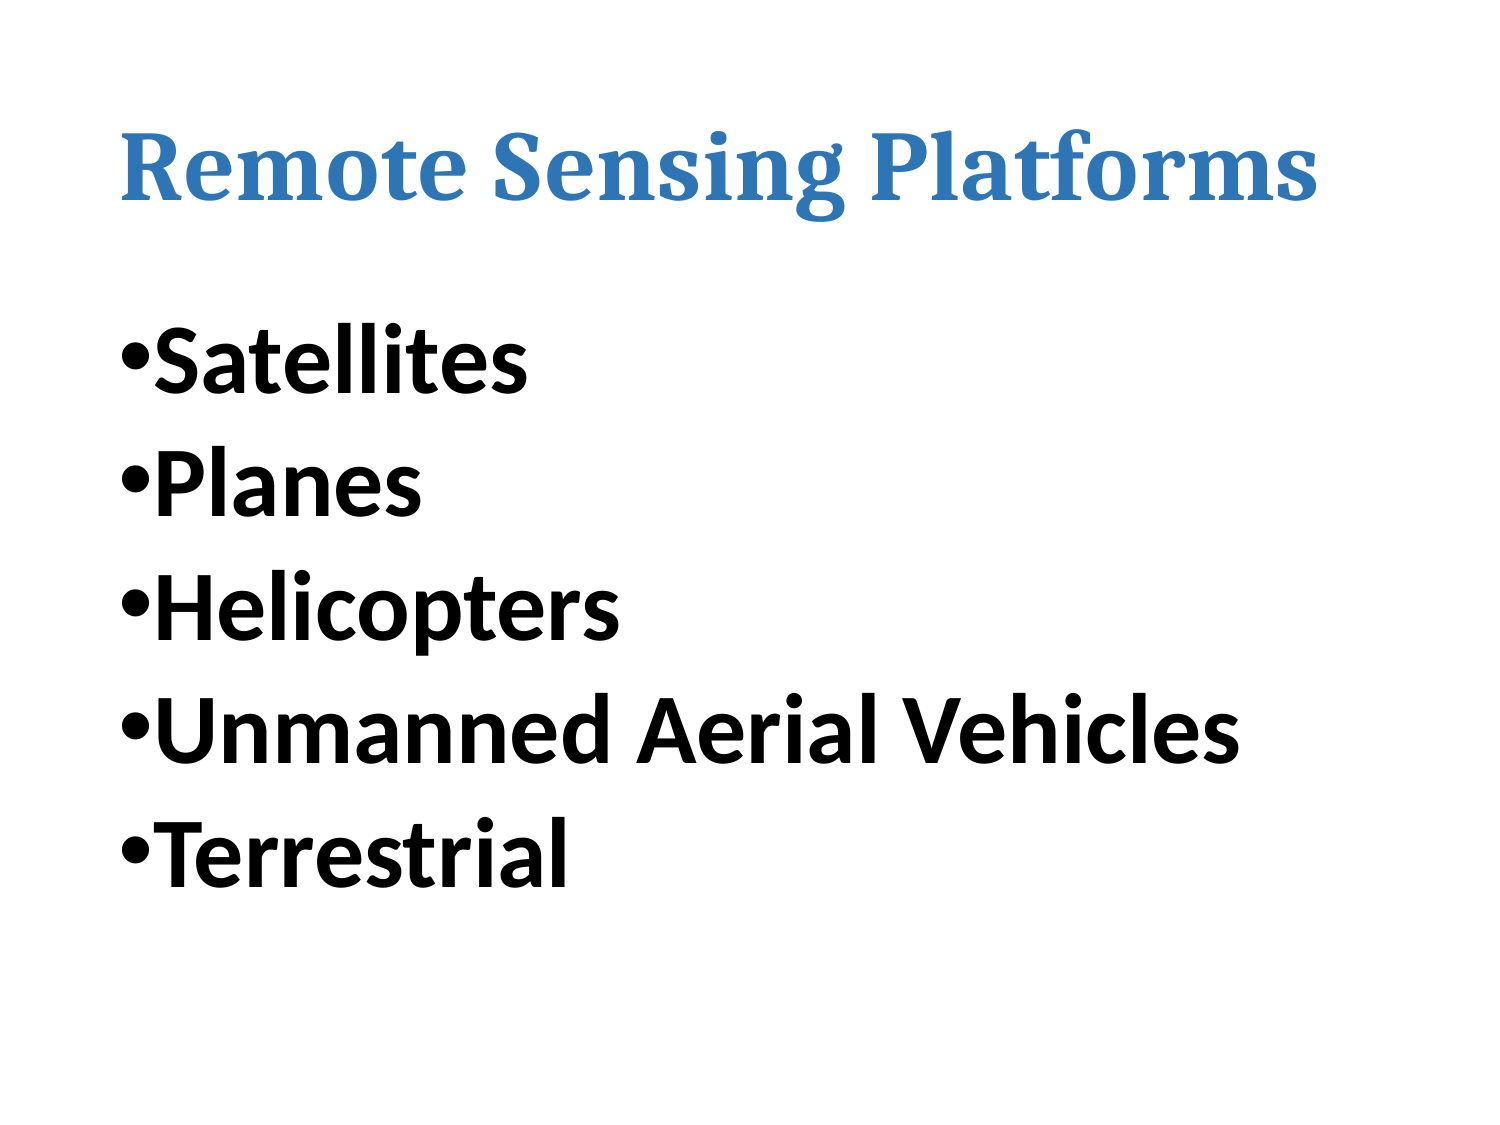

# Remote Sensing Platforms
Satellites
Planes
Helicopters
Unmanned Aerial Vehicles
Terrestrial